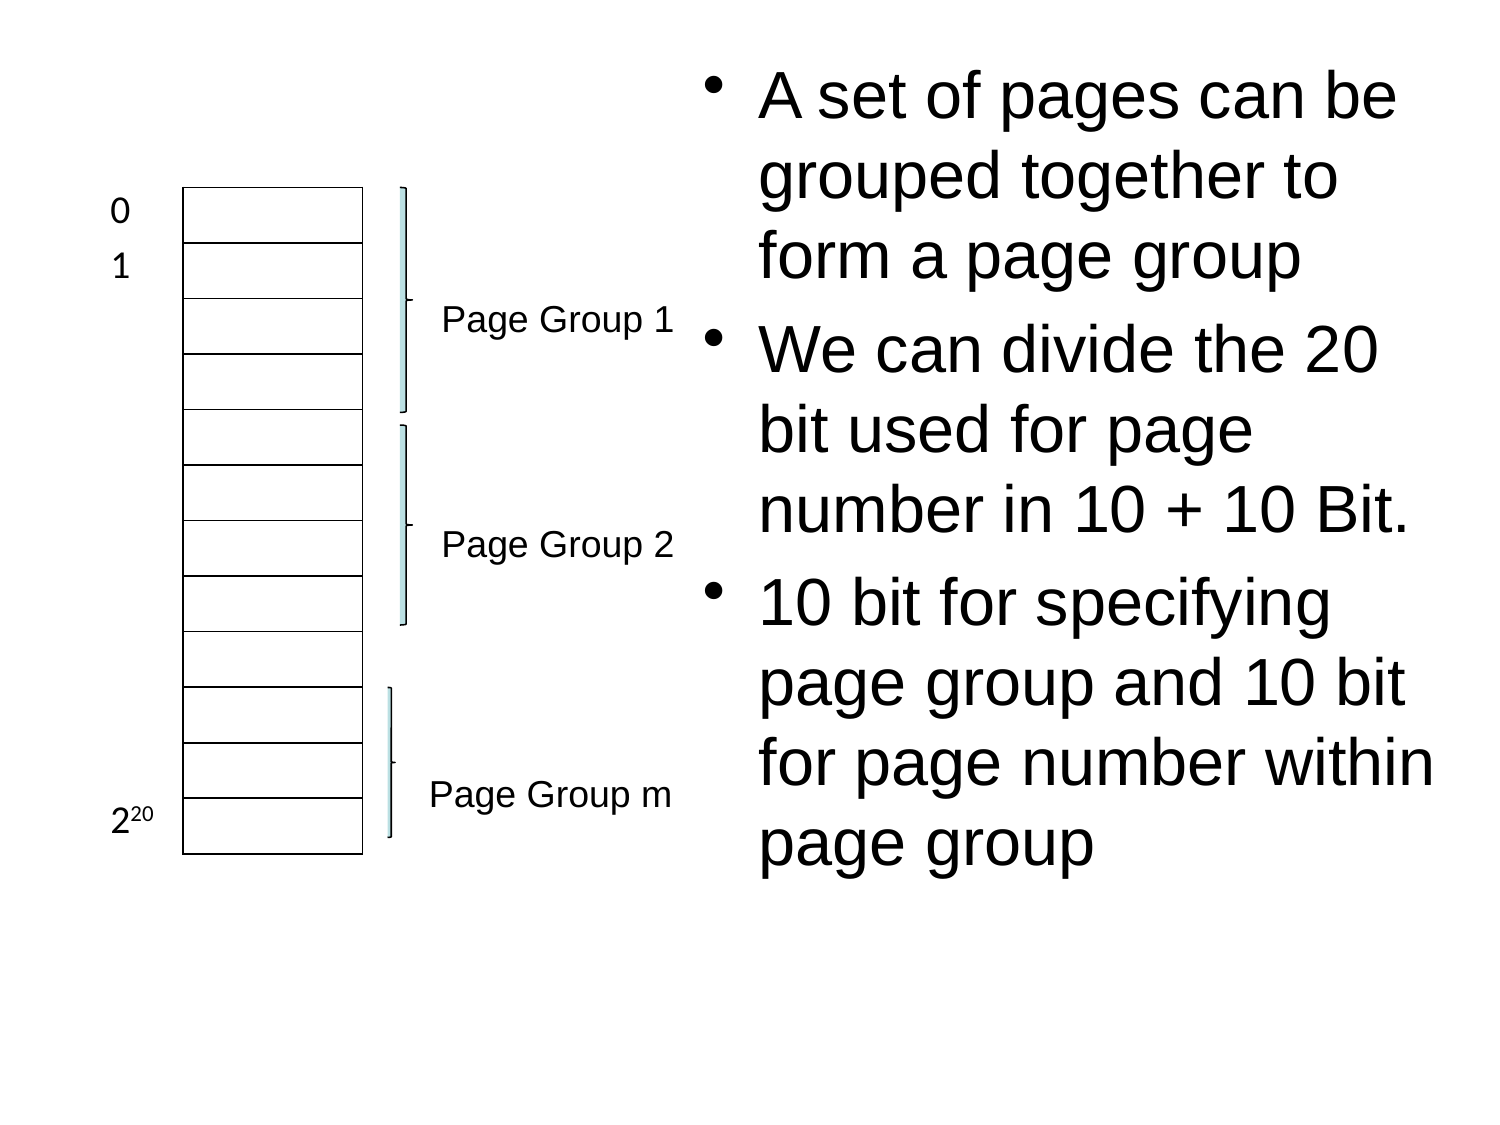

A set of pages can be grouped together to form a page group
We can divide the 20 bit used for page number in 10 + 10 Bit.
10 bit for specifying  page group and 10 bit for page number within page group
| 0 |  |
| --- | --- |
| 1 |  |
|  |  |
|  |  |
|  |  |
|  |  |
|  |  |
|  |  |
|  |  |
|  |  |
|  |  |
| 220 |  |

Page Group 1

Page Group 2

Page Group m